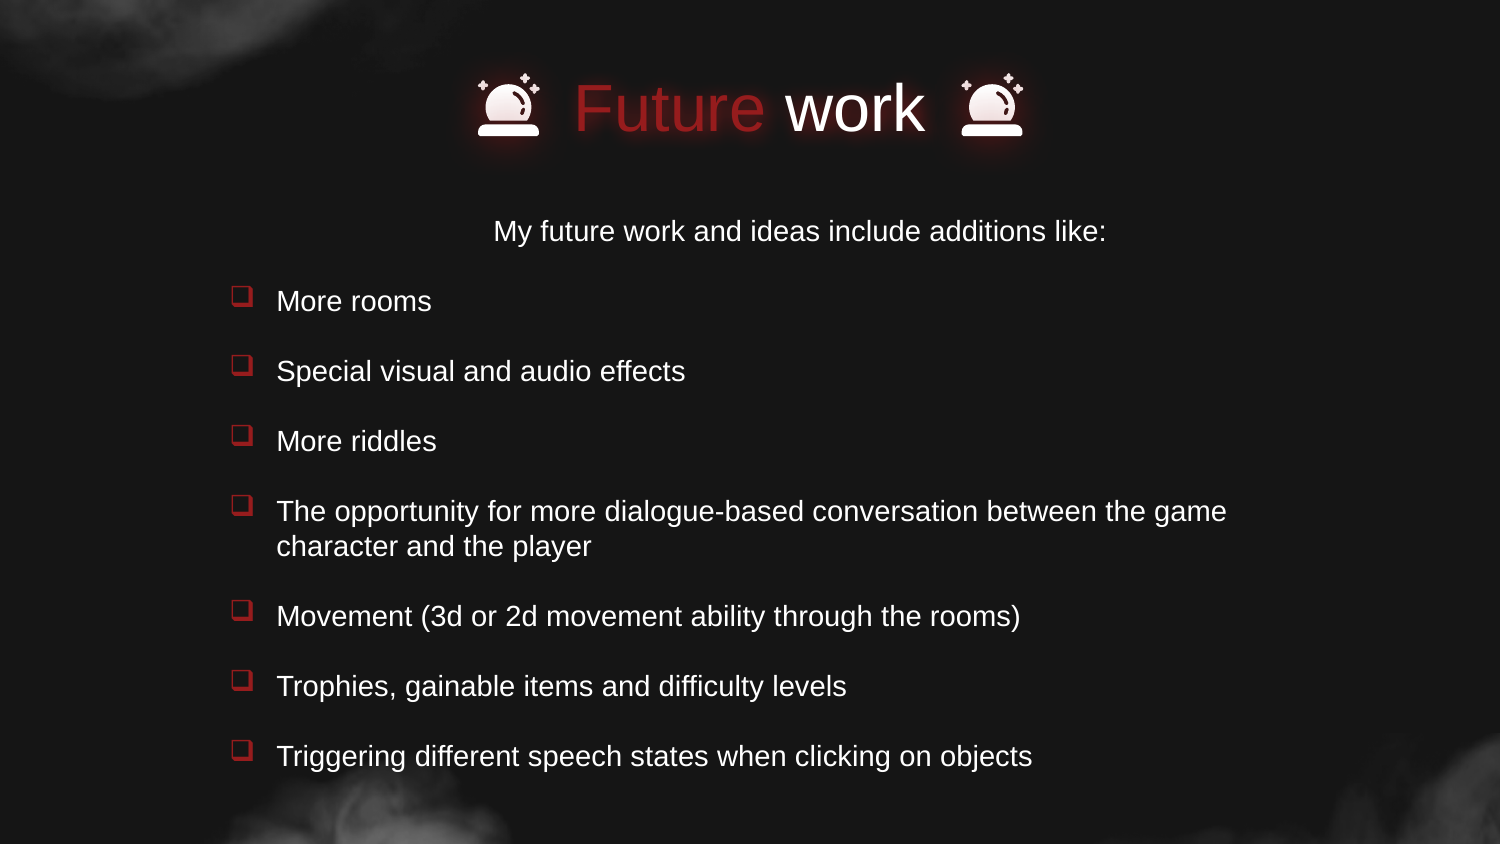

# Future work

                                My future work and ideas include additions like:

More rooms

Special visual and audio effects

More riddles

The opportunity for more dialogue-based conversation between the game character and the player

Movement (3d or 2d movement ability through the rooms)

Trophies, gainable items and difficulty levels

Triggering different speech states when clicking on objects